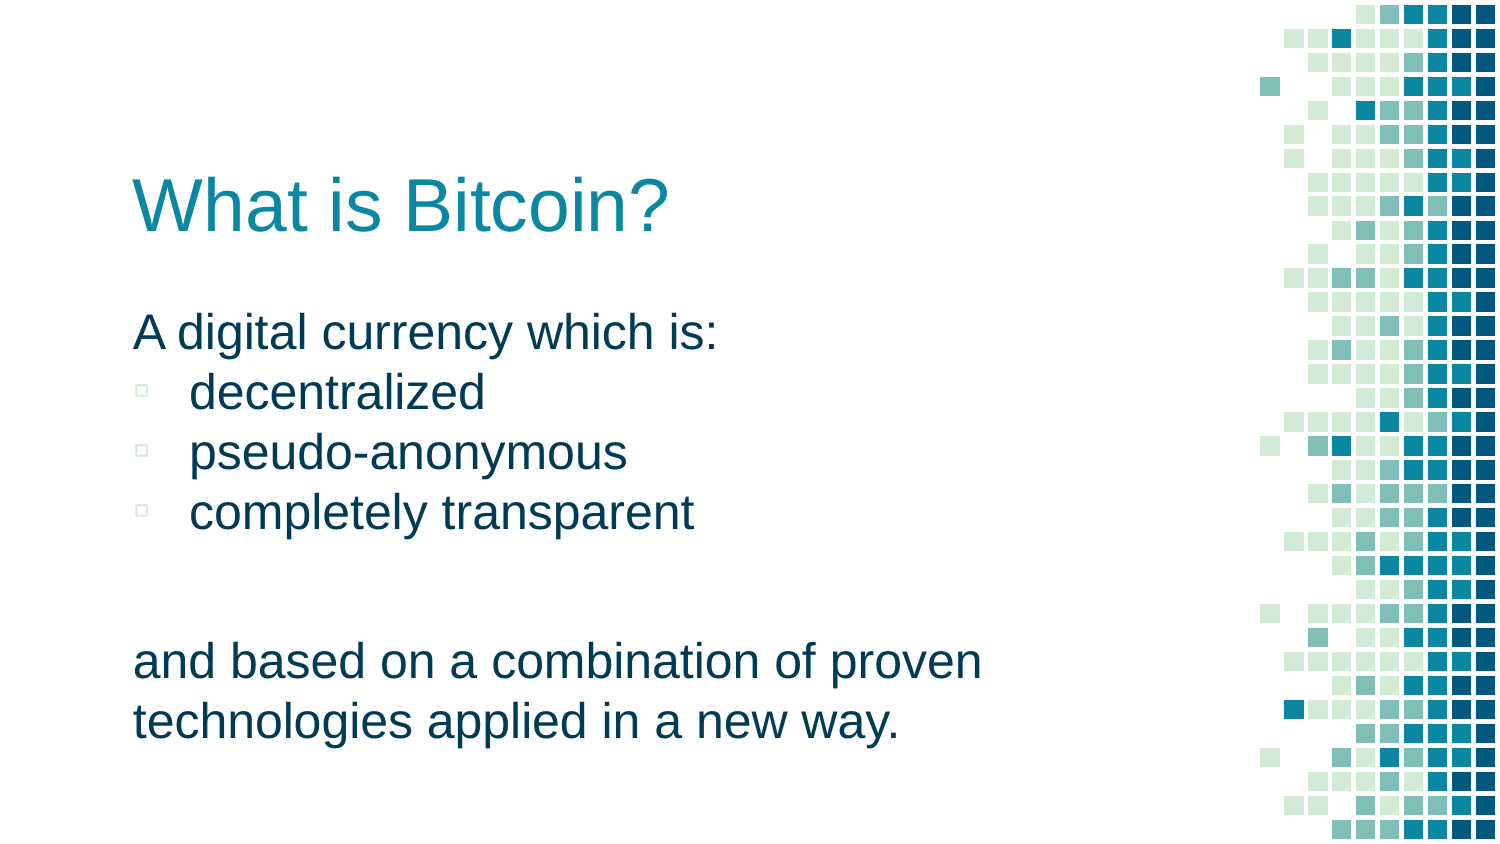

# What is Bitcoin?
A digital currency which is:
decentralized
pseudo-anonymous
completely transparent

and based on a combination of proven technologies applied in a new way.
13